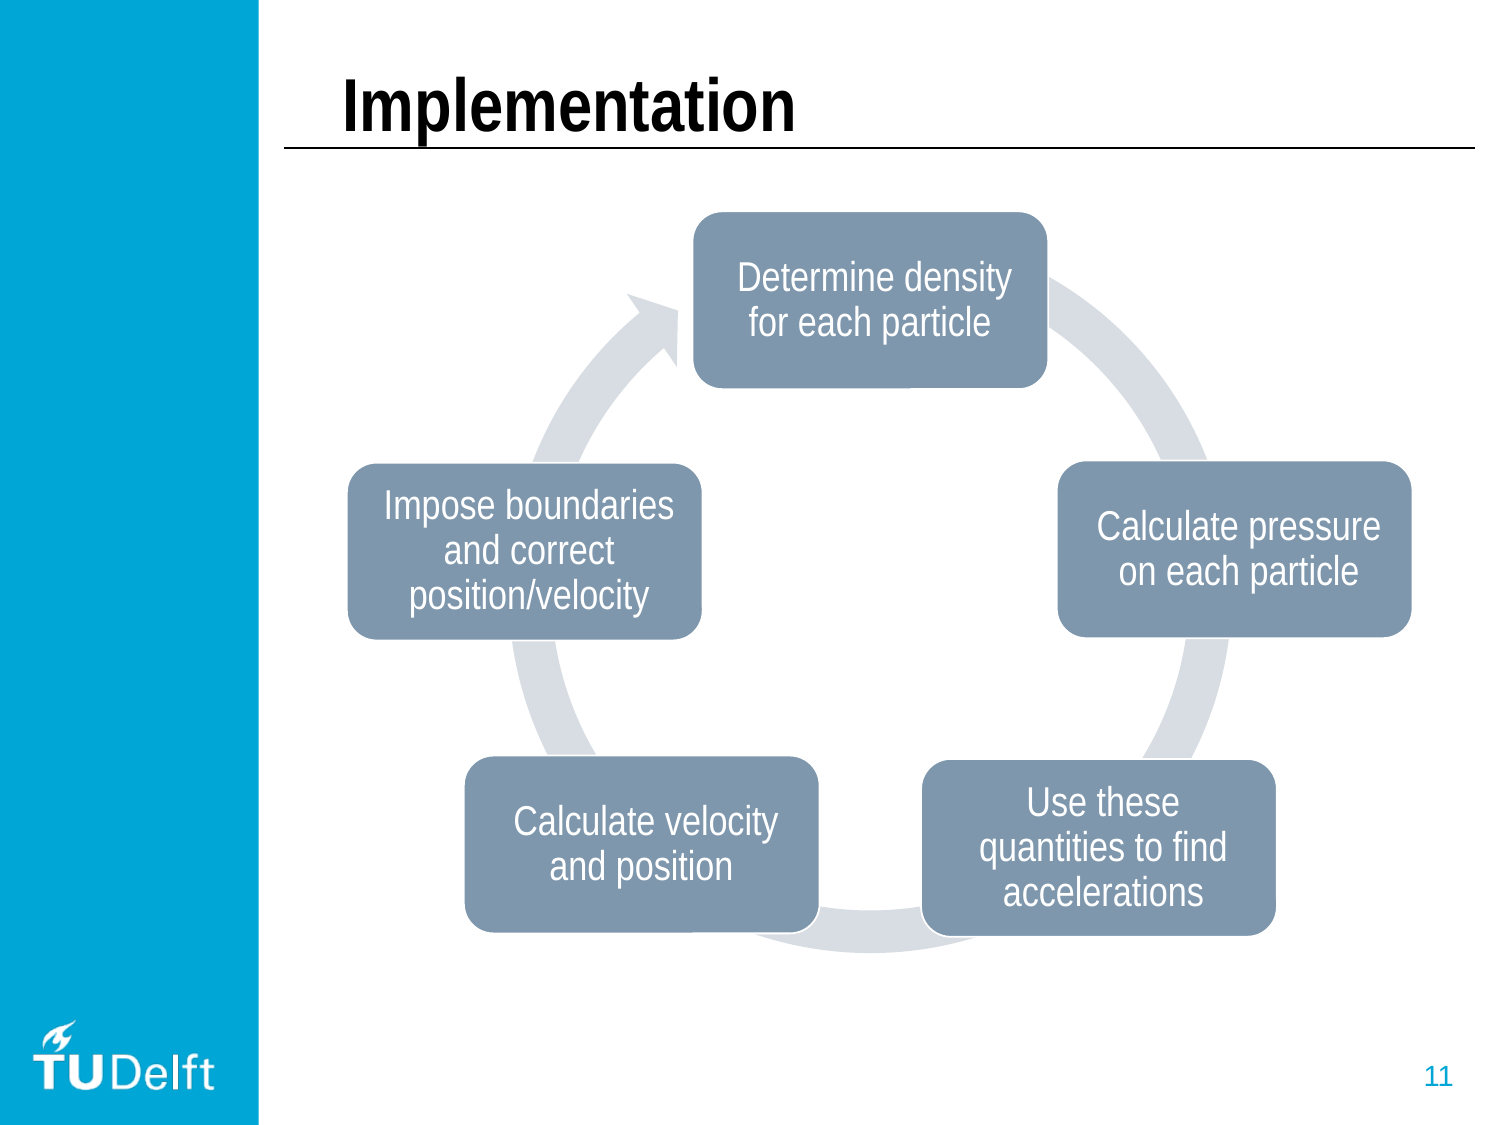

Implementation
Determine density for each particle
Calculate pressure on each particle
Use these quantities to find accelerations
Calculate velocity and position
Impose boundaries and correct position/velocity